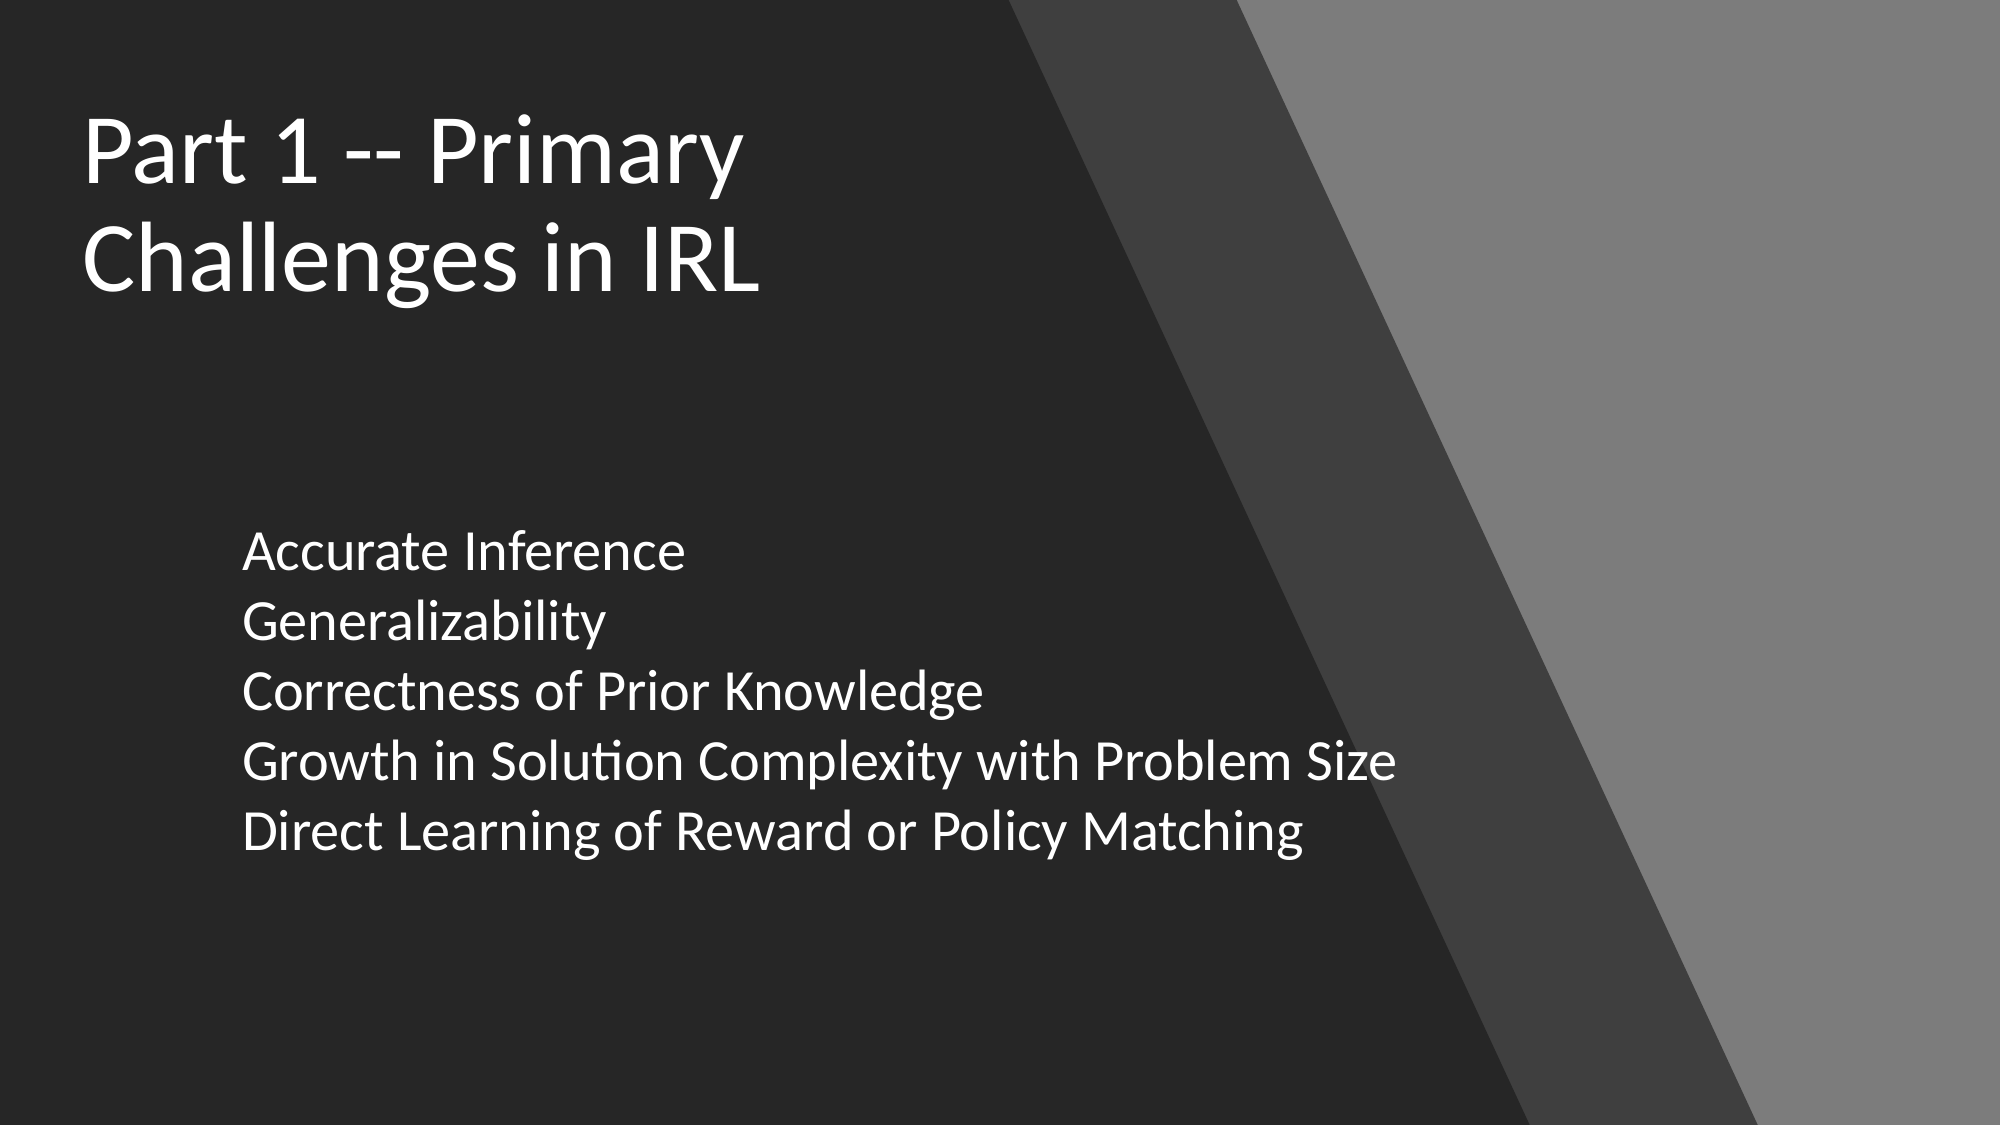

# Part 1 -- Primary Challenges in IRL
Accurate Inference
Generalizability
Correctness of Prior Knowledge
Growth in Solution Complexity with Problem Size
Direct Learning of Reward or Policy Matching